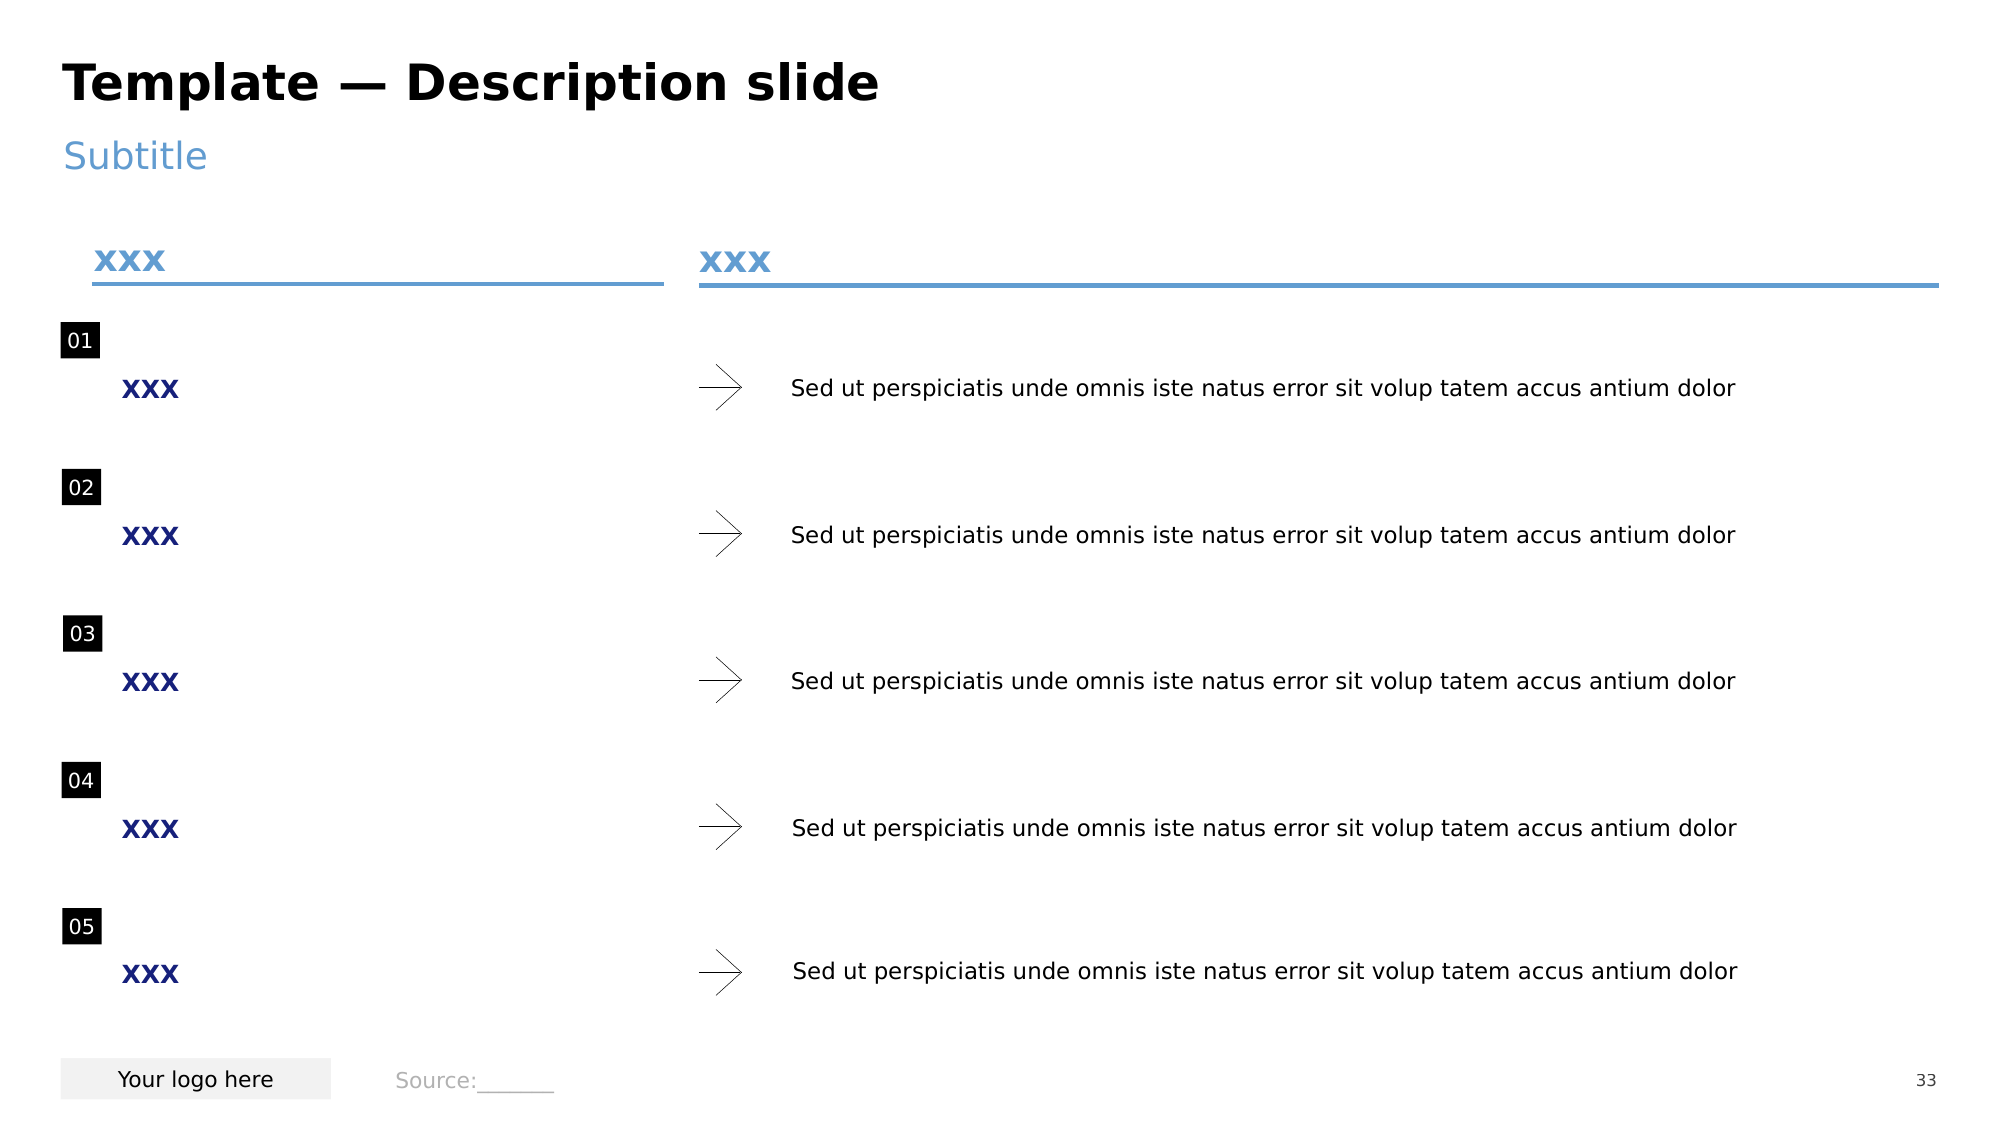

# Template — Description slide
Subtitle
xxx
xxx
01
XXX
Sed ut perspiciatis unde omnis iste natus error sit volup tatem accus antium dolor
02
XXX
Sed ut perspiciatis unde omnis iste natus error sit volup tatem accus antium dolor
03
XXX
Sed ut perspiciatis unde omnis iste natus error sit volup tatem accus antium dolor
04
XXX
Sed ut perspiciatis unde omnis iste natus error sit volup tatem accus antium dolor
05
XXX
Sed ut perspiciatis unde omnis iste natus error sit volup tatem accus antium dolor
Source:_______